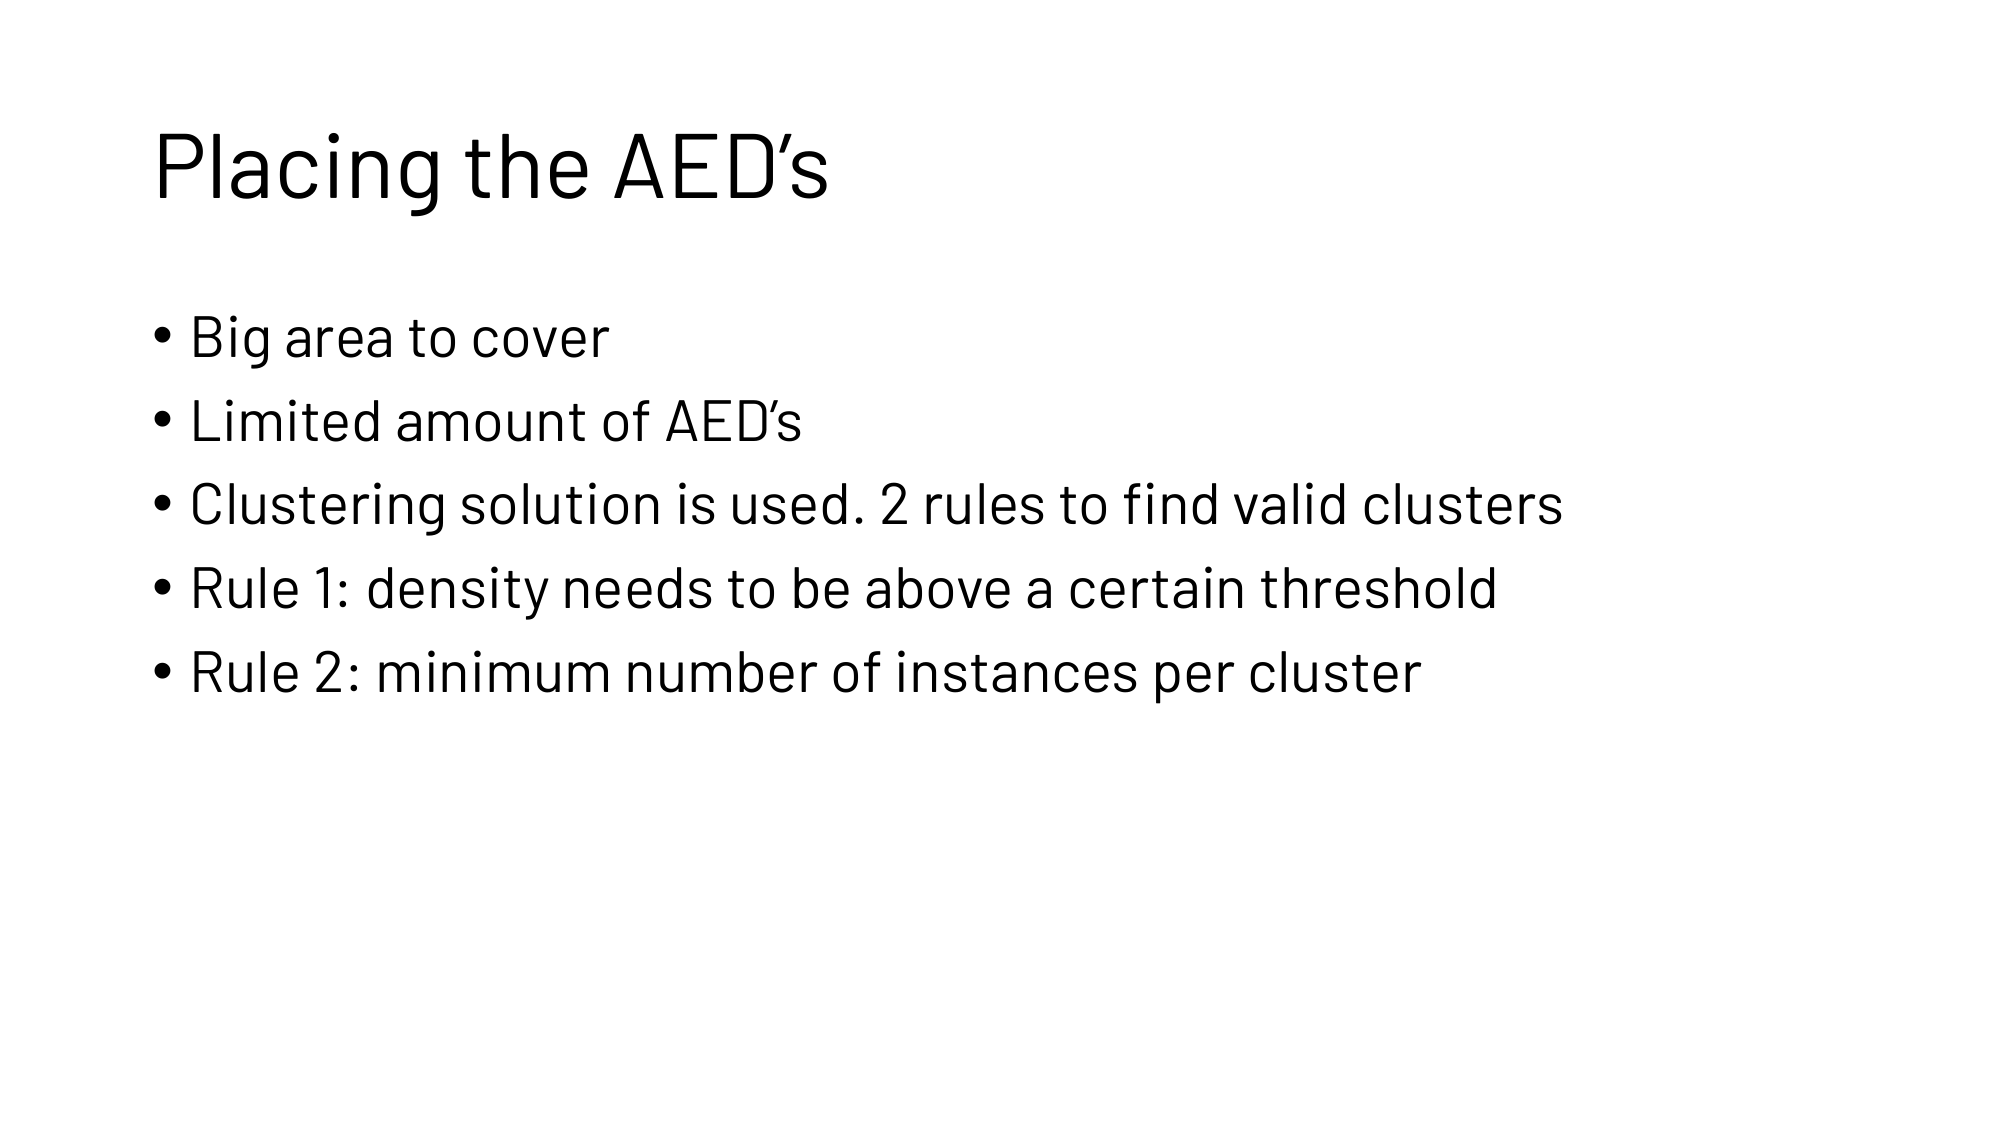

# Placing the AED’s
Big area to cover
Limited amount of AED’s
Clustering solution is used. 2 rules to find valid clusters
Rule 1: density needs to be above a certain threshold
Rule 2: minimum number of instances per cluster